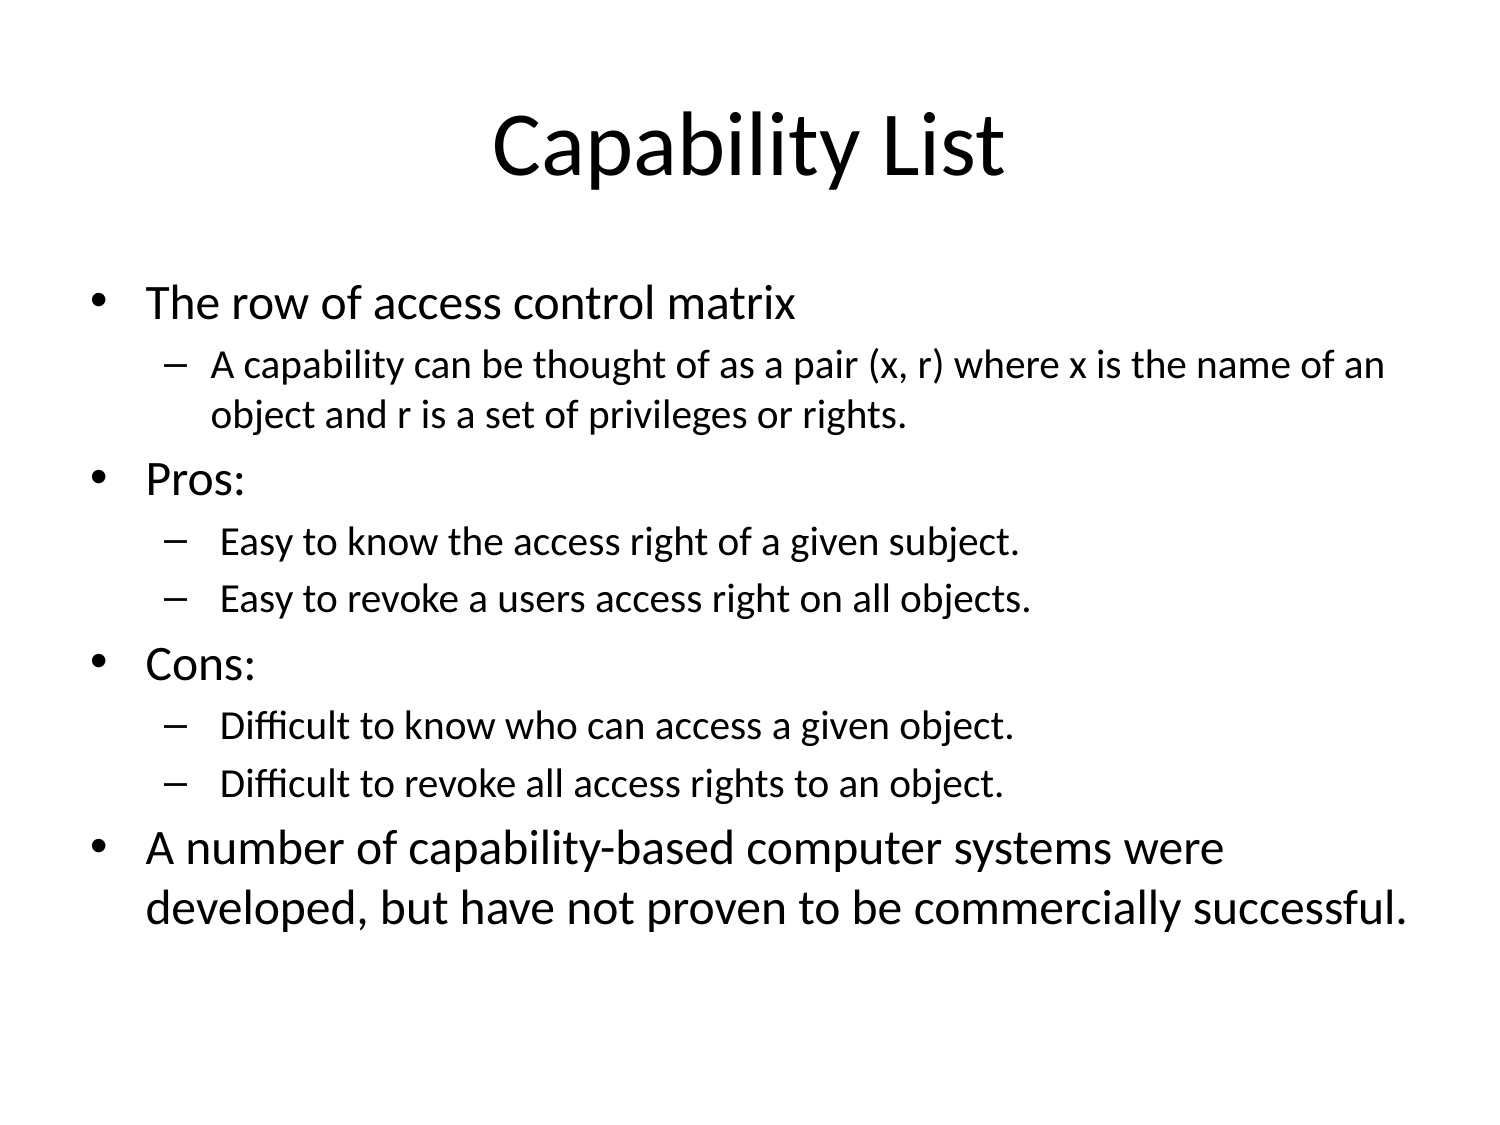

# Capability List
The row of access control matrix
A capability can be thought of as a pair (x, r) where x is the name of an object and r is a set of privileges or rights.
Pros:
 Easy to know the access right of a given subject.
 Easy to revoke a users access right on all objects.
Cons:
 Difficult to know who can access a given object.
 Difficult to revoke all access rights to an object.
A number of capability-based computer systems were developed, but have not proven to be commercially successful.